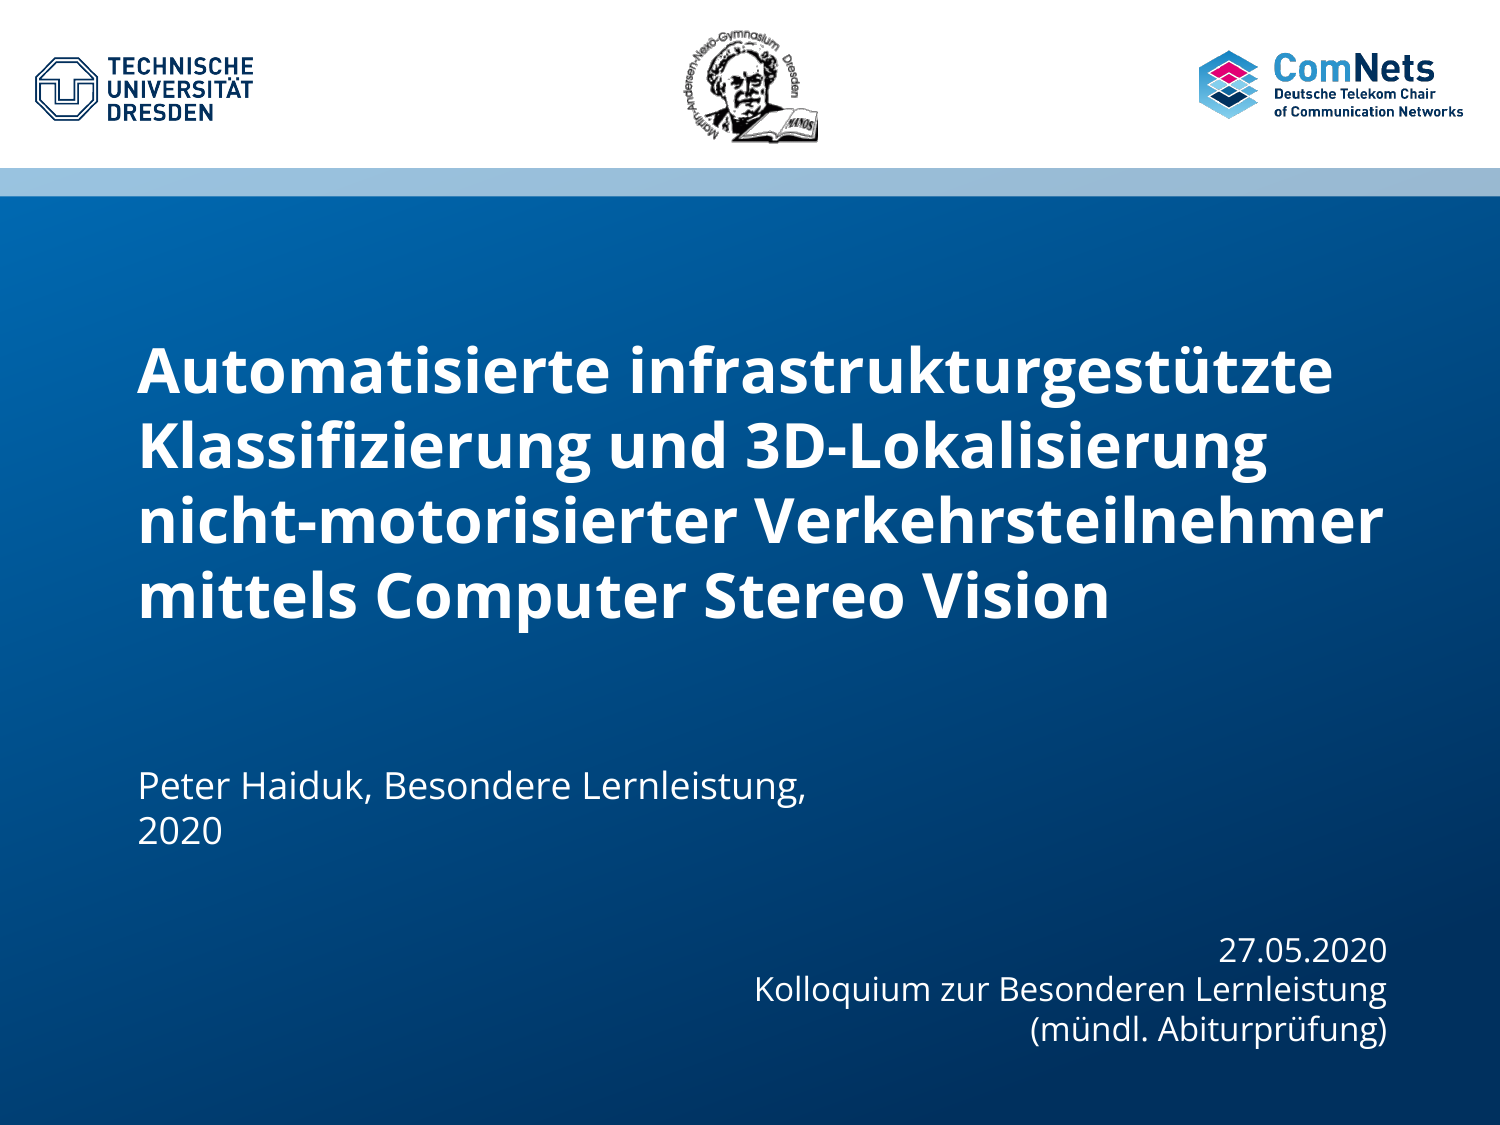

# Automatisierte infrastrukturgestützte Klassifizierung und 3D-Lokalisierung nicht-motorisierter Verkehrsteilnehmer mittels Computer Stereo Vision
Peter Haiduk, Besondere Lernleistung,
2020
27.05.2020
Kolloquium zur Besonderen Lernleistung
(mündl. Abiturprüfung)